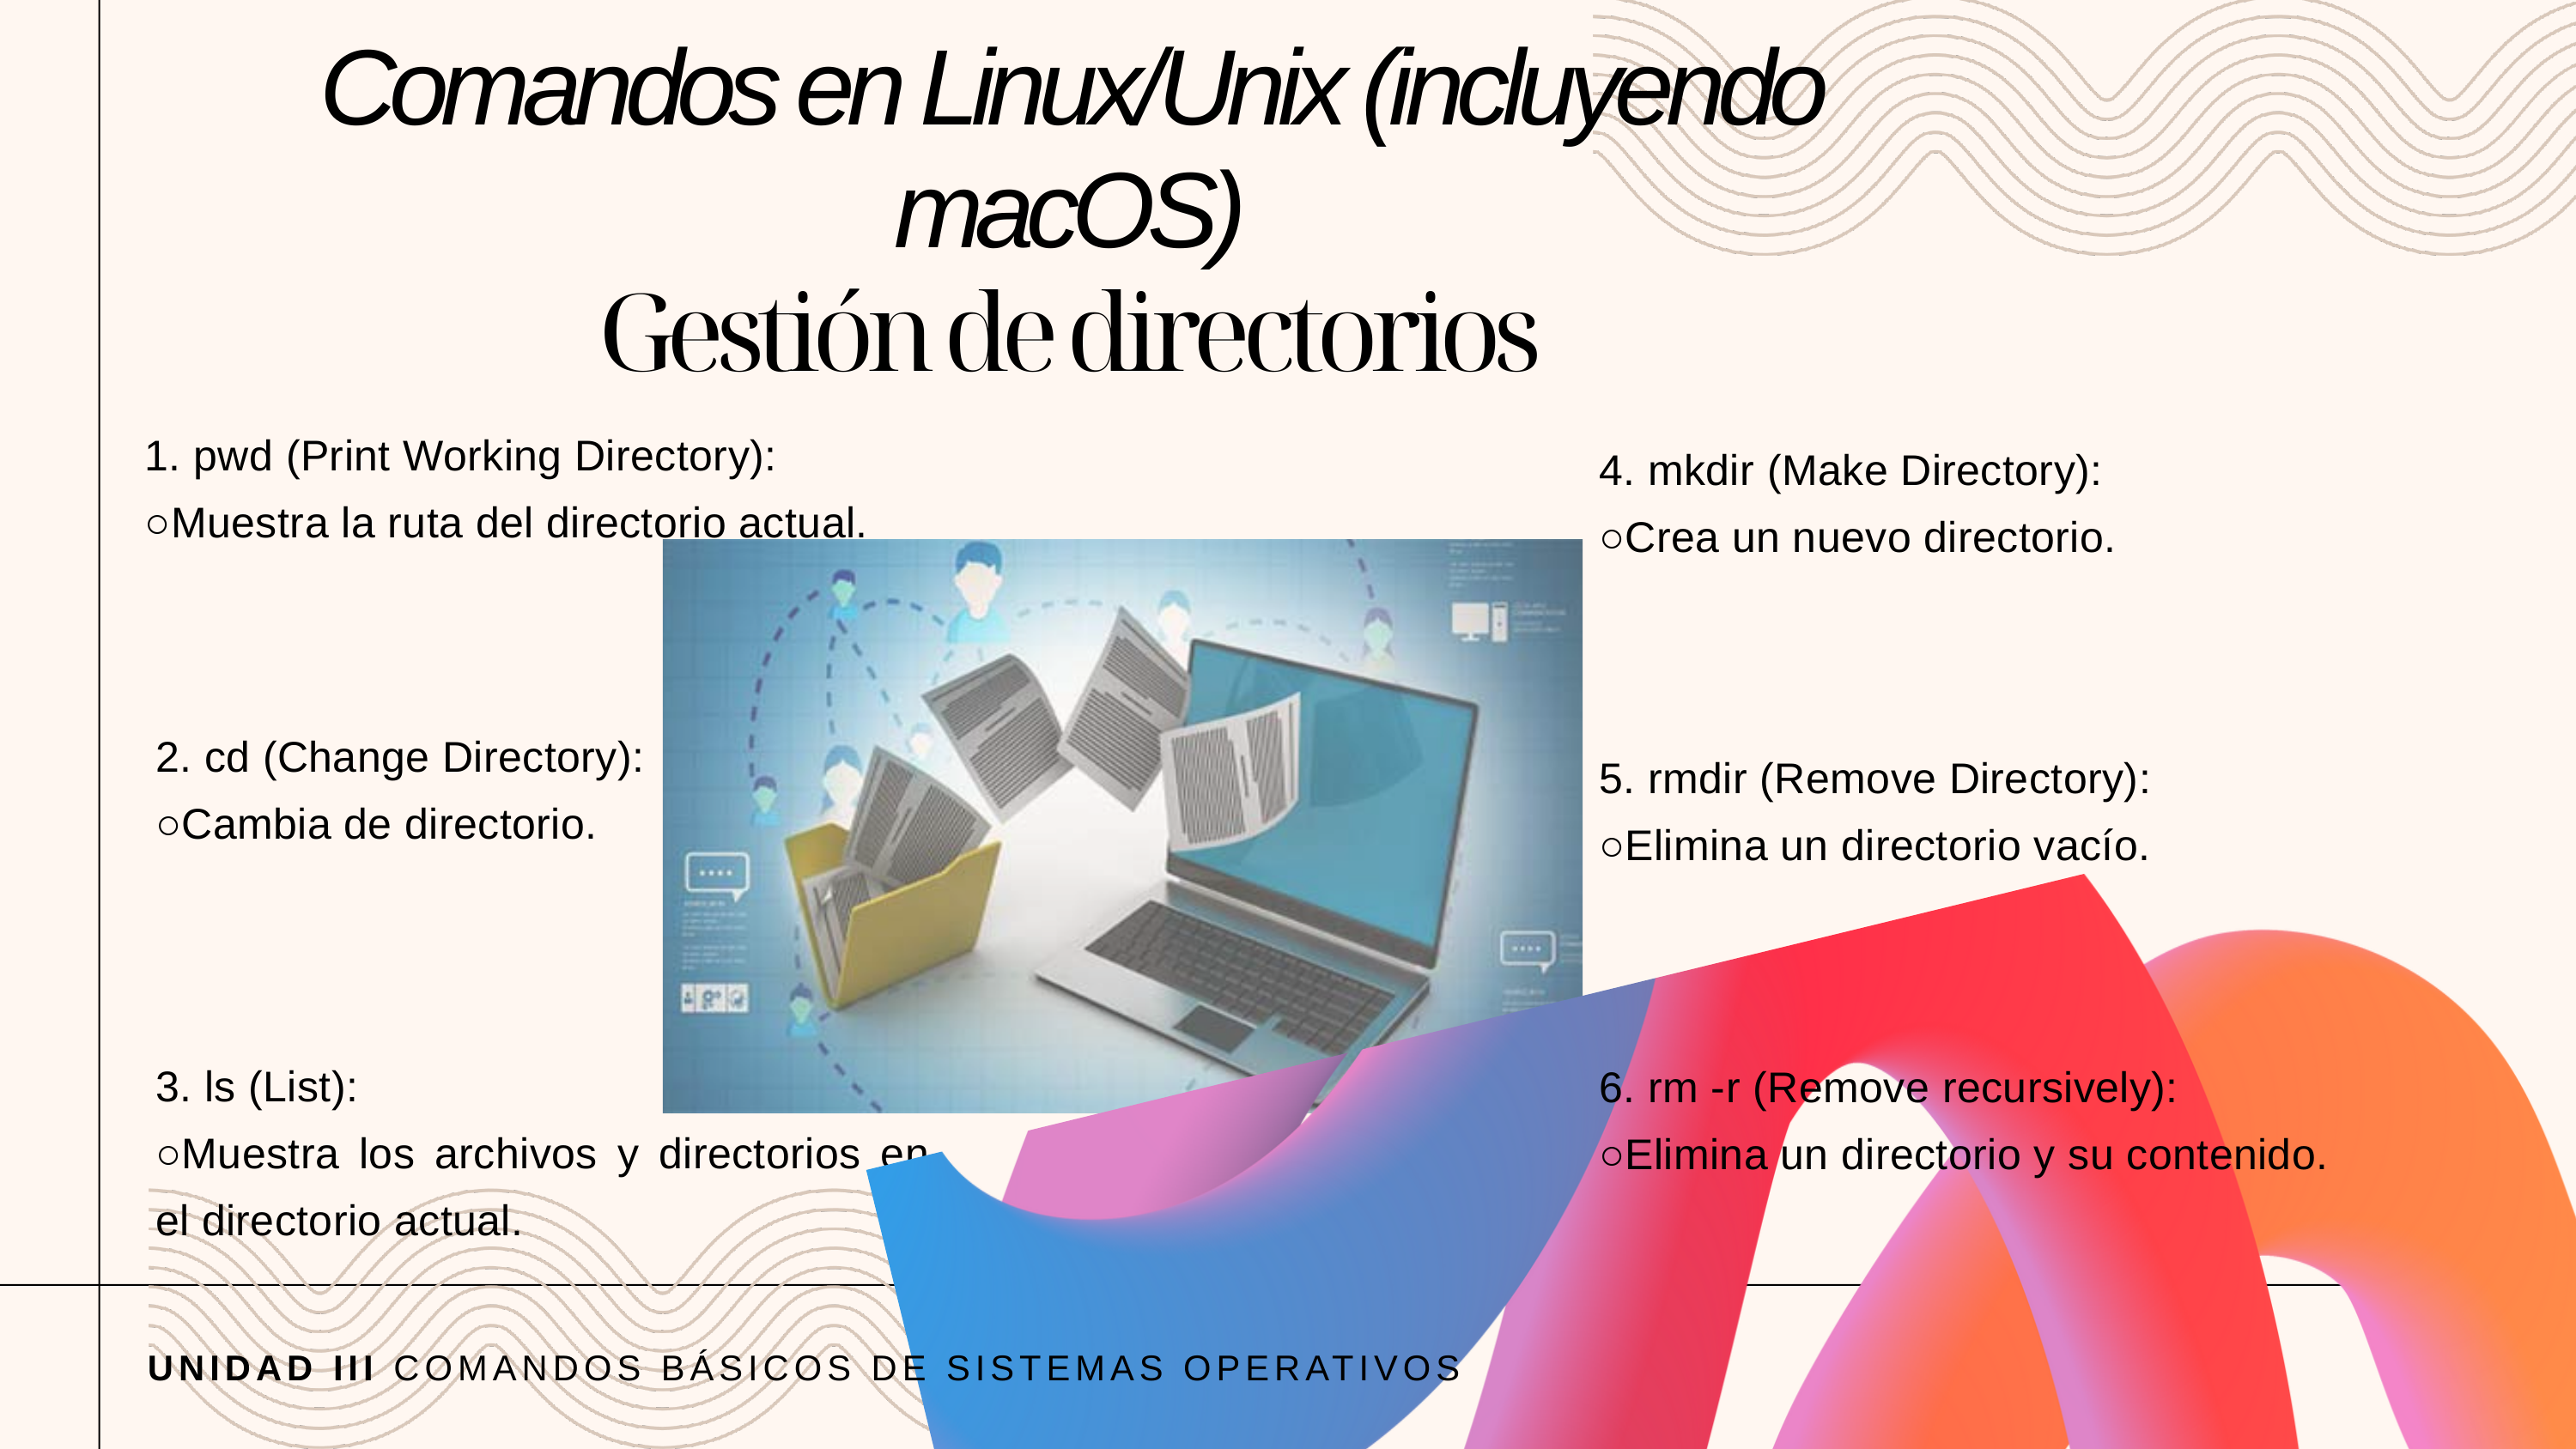

Comandos en Linux/Unix (incluyendo macOS)
Gestión de directorios
1. pwd (Print Working Directory):
○Muestra la ruta del directorio actual.
4. mkdir (Make Directory):
○Crea un nuevo directorio.

2. cd (Change Directory):
○Cambia de directorio.
5. rmdir (Remove Directory):
○Elimina un directorio vacío.

3. ls (List):
○Muestra los archivos y directorios en el directorio actual.
6. rm -r (Remove recursively):
○Elimina un directorio y su contenido.

UNIDAD III COMANDOS BÁSICOS DE SISTEMAS OPERATIVOS